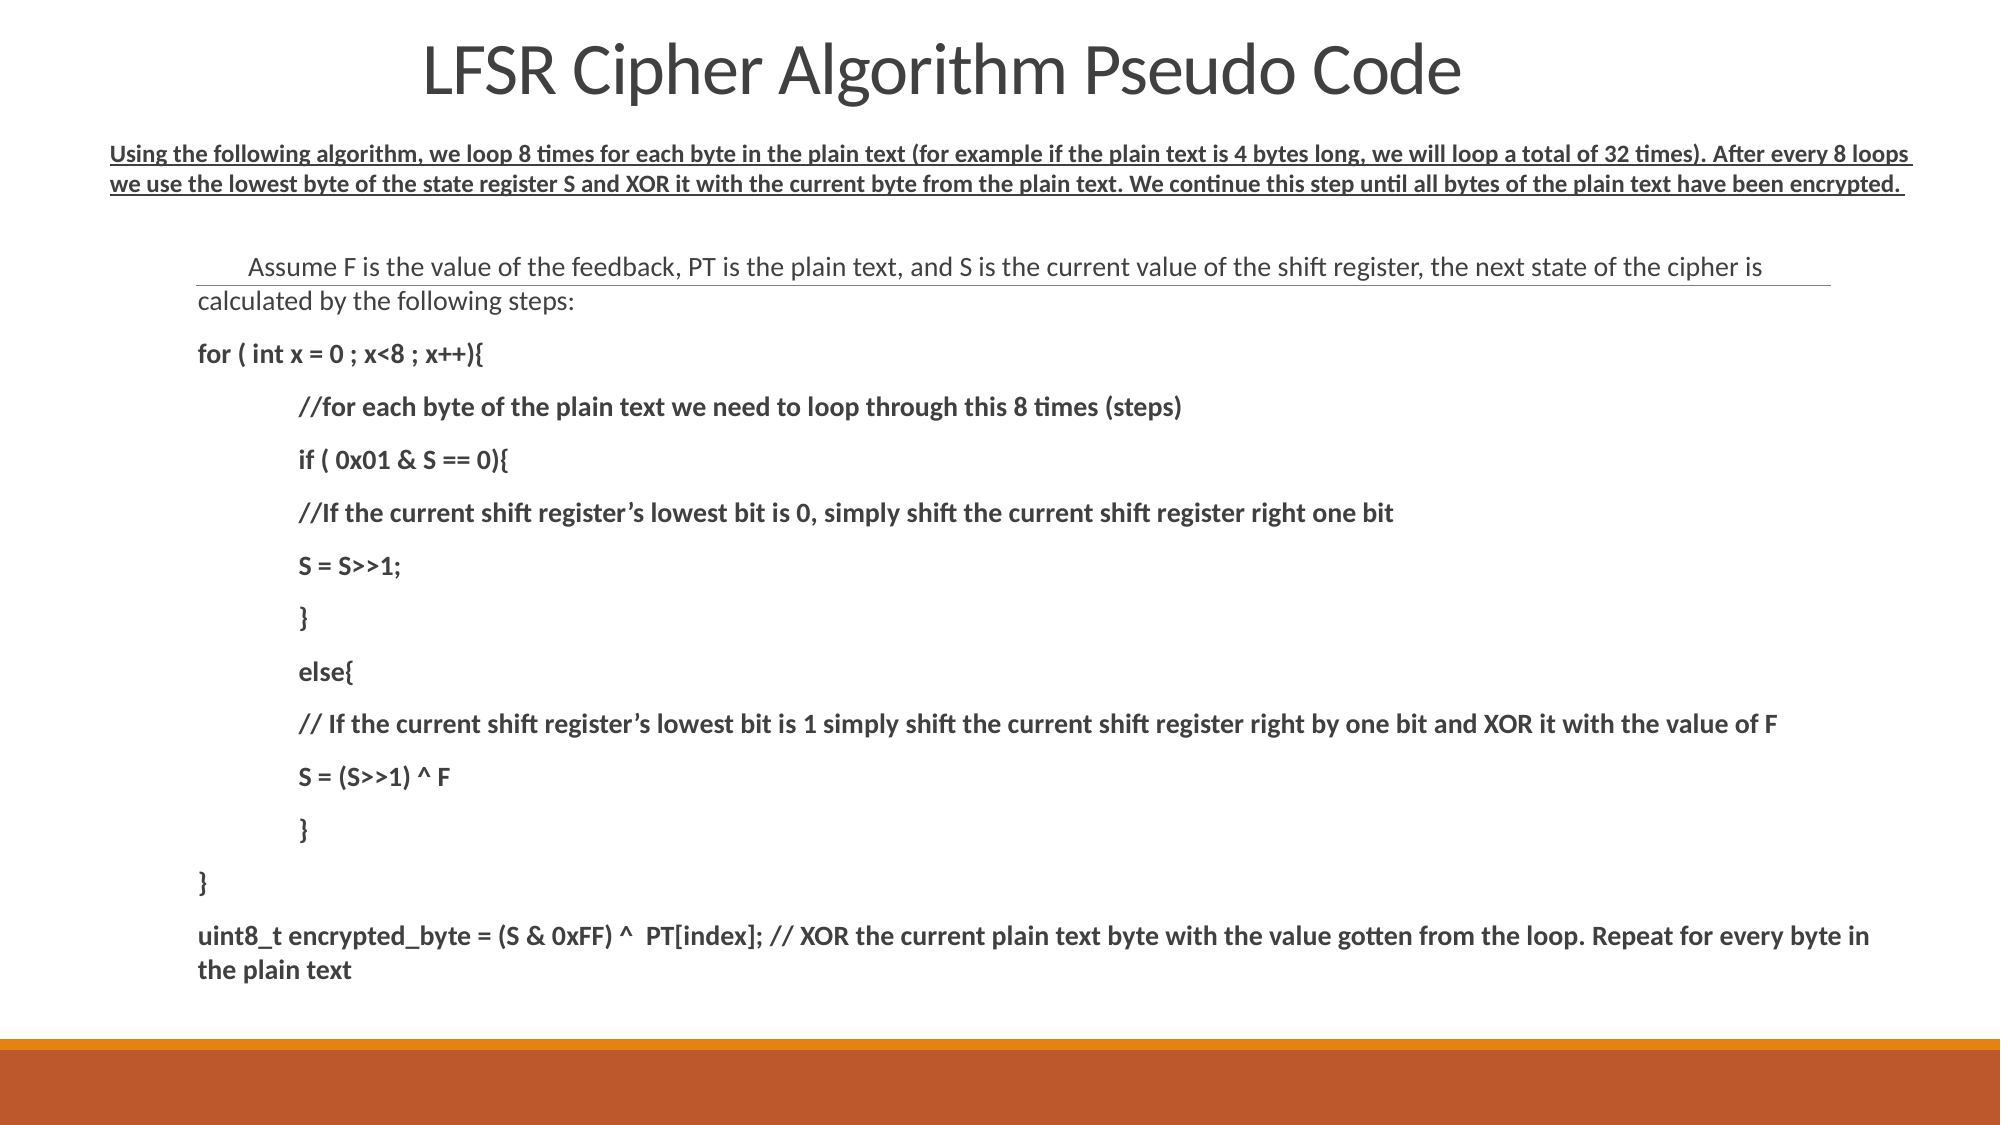

# LFSR Cipher Algorithm Pseudo Code
Using the following algorithm, we loop 8 times for each byte in the plain text (for example if the plain text is 4 bytes long, we will loop a total of 32 times). After every 8 loops we use the lowest byte of the state register S and XOR it with the current byte from the plain text. We continue this step until all bytes of the plain text have been encrypted.

        Assume F is the value of the feedback, PT is the plain text, and S is the current value of the shift register, the next state of the cipher is calculated by the following steps:
for ( int x = 0 ; x<8 ; x++){
	//for each byte of the plain text we need to loop through this 8 times (steps)
	if ( 0x01 & S == 0){
		//If the current shift register’s lowest bit is 0, simply shift the current shift register right one bit
		S = S>>1;
	}
	else{
 	// If the current shift register’s lowest bit is 1 simply shift the current shift register right by one bit and XOR it with the value of F
		S = (S>>1) ^ F
	}
}
uint8_t encrypted_byte = (S & 0xFF) ^  PT[index]; // XOR the current plain text byte with the value gotten from the loop. Repeat for every byte in the plain text